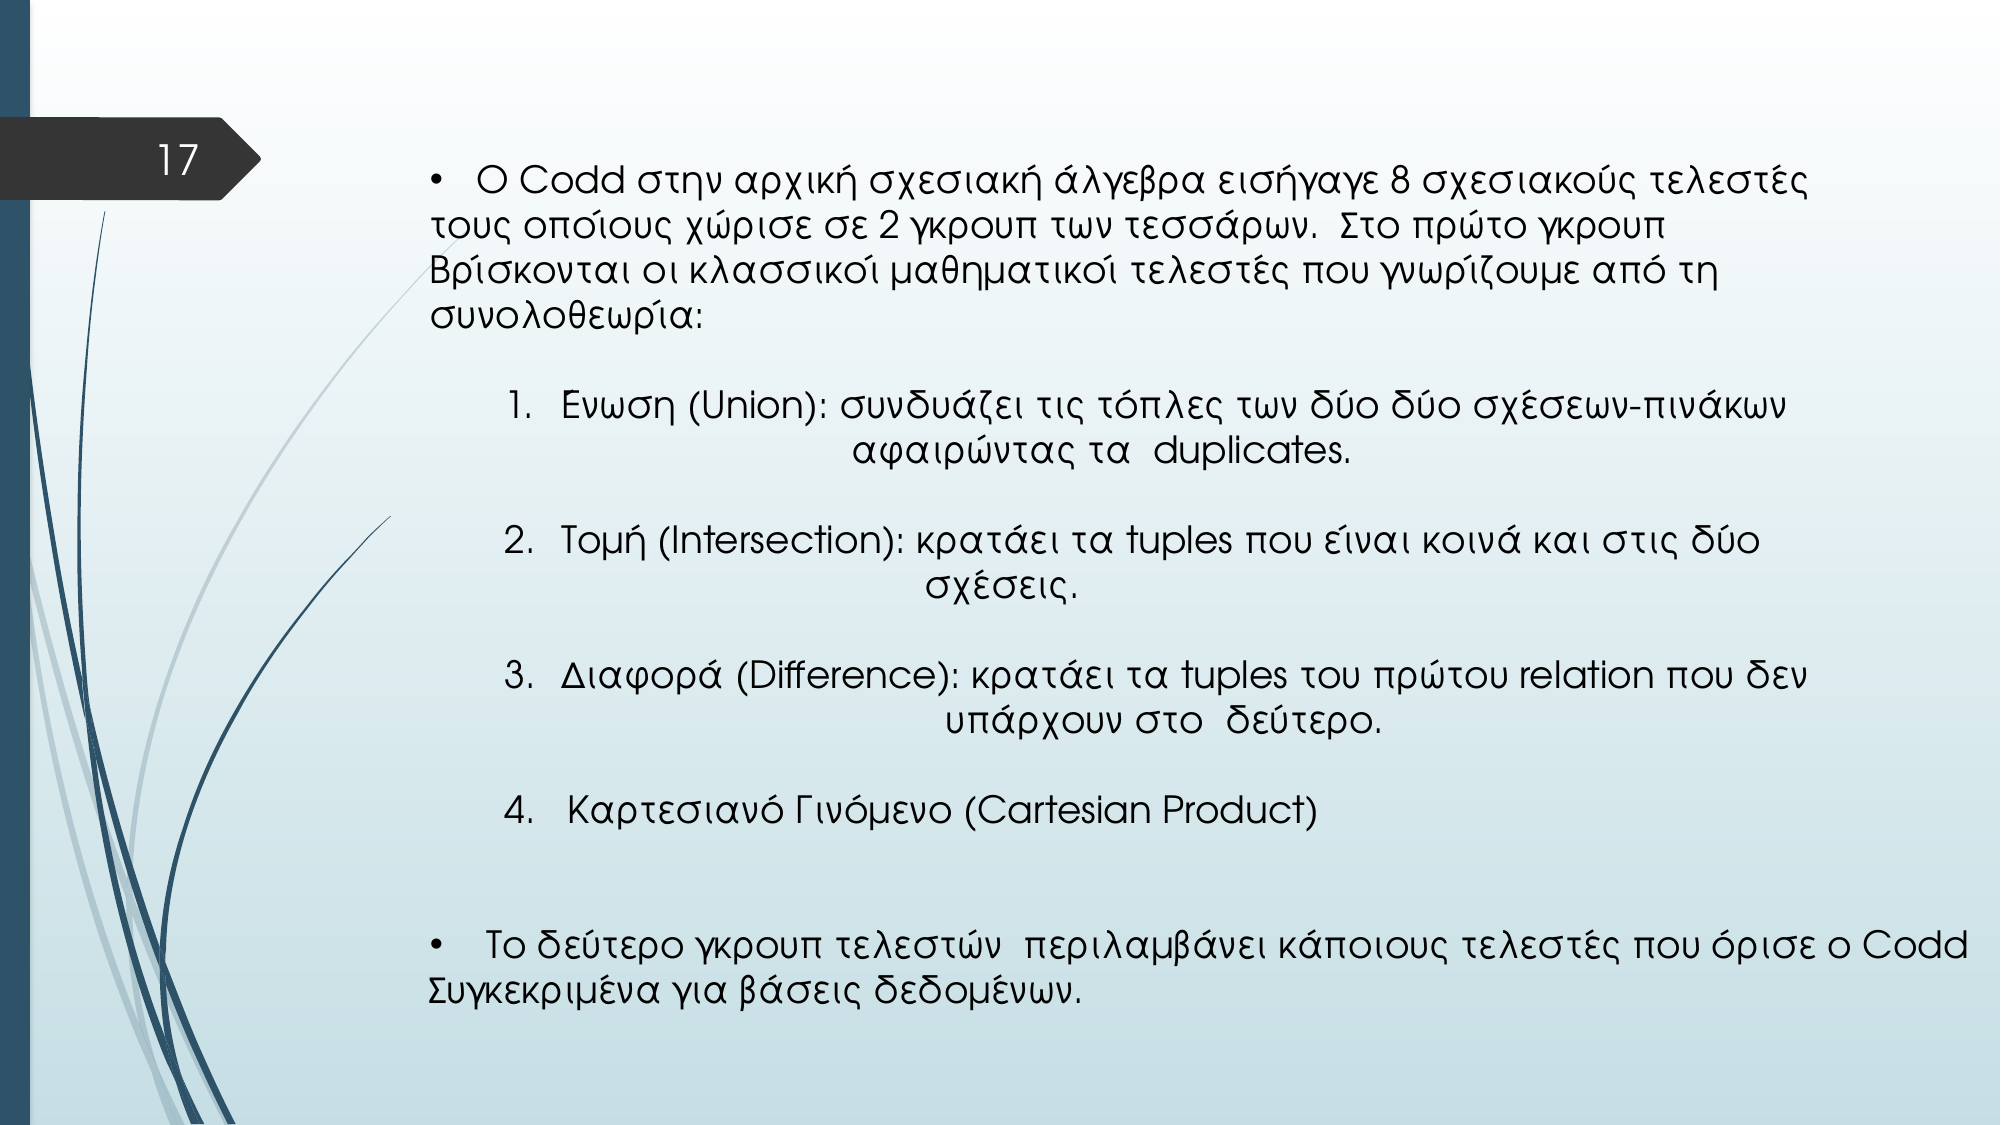

17
Ο Codd στην αρχική σχεσιακή άλγεβρα εισήγαγε 8 σχεσιακούς τελεστές
τους οποίους χώρισε σε 2 γκρουπ των τεσσάρων.  Στο πρώτο γκρουπ
Βρίσκονται οι κλασσικοί μαθηματικοί τελεστές που γνωρίζουμε από τη
συνολοθεωρία:

Ένωση (Union): συνδυάζει τις τόπλες των δύο δύο σχέσεων-πινάκων
                                 αφαιρώντας τα  duplicates.

Τομή (Intersection): κρατάει τα tuples που είναι κοινά και στις δύο
                                        σχέσεις.

Διαφορά (Difference): κρατάει τα tuples του πρώτου relation που δεν
                                          υπάρχουν στο  δεύτερο.

4.   Καρτεσιανό Γινόμενο (Cartesian Product)

Το δεύτερο γκρουπ τελεστών  περιλαμβάνει κάποιους τελεστές που όρισε ο Codd
Συγκεκριμένα για βάσεις δεδομένων.